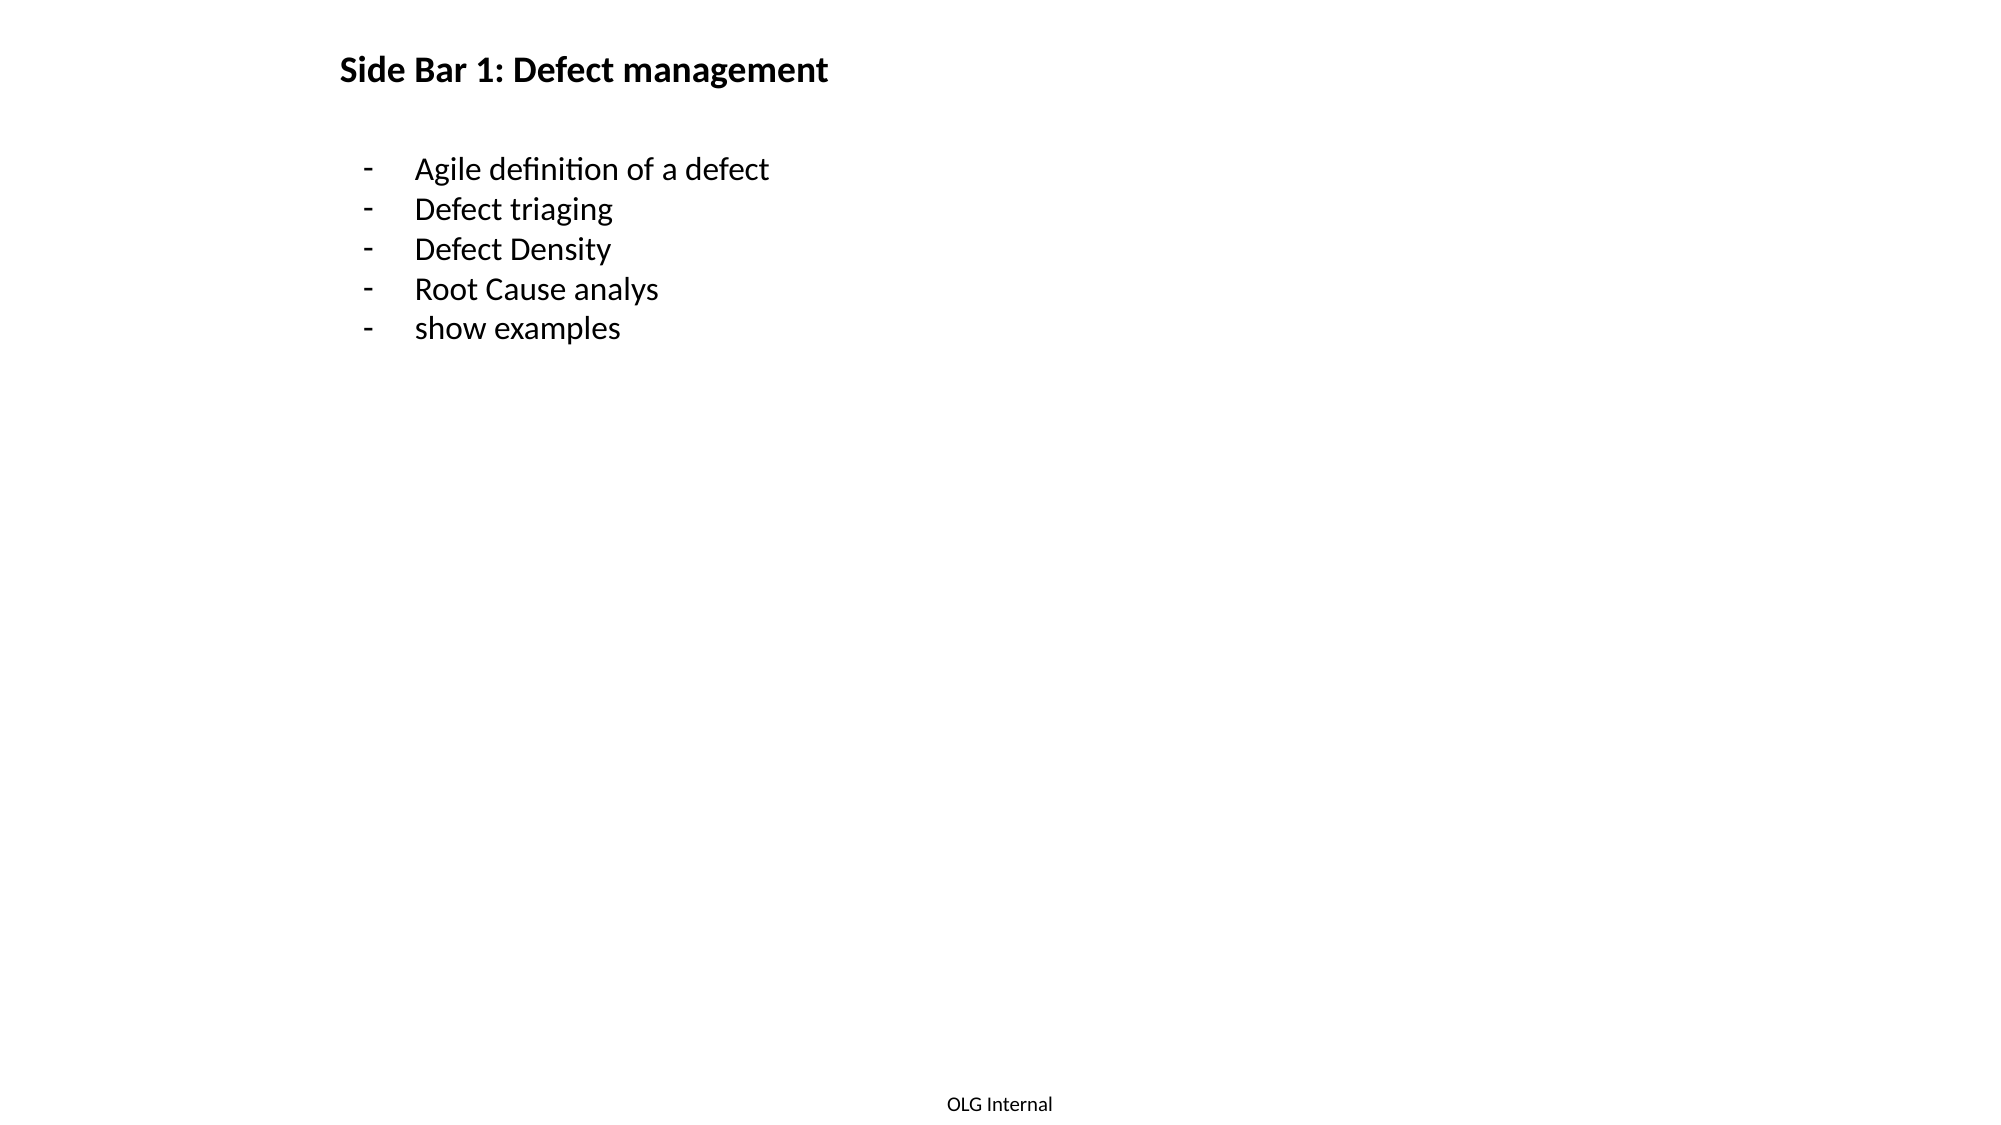

# Side Bar 1: Defect management
Agile definition of a defect
Defect triaging
Defect Density
Root Cause analys
show examples